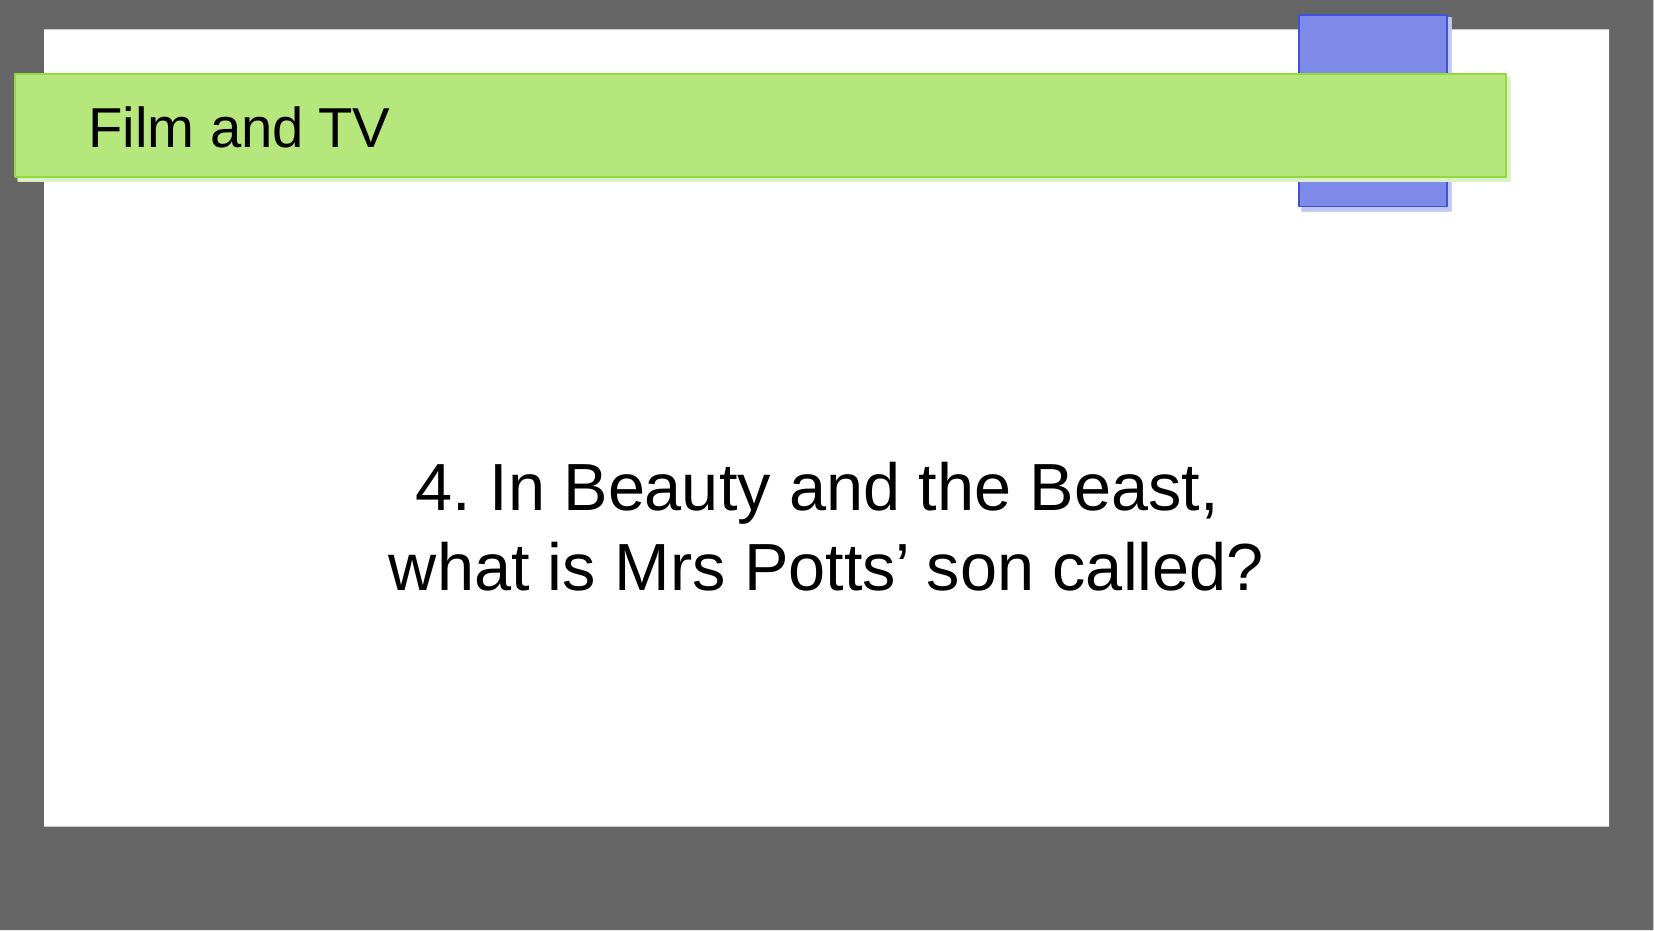

Film and TV
4. In Beauty and the Beast,
what is Mrs Potts’ son called?